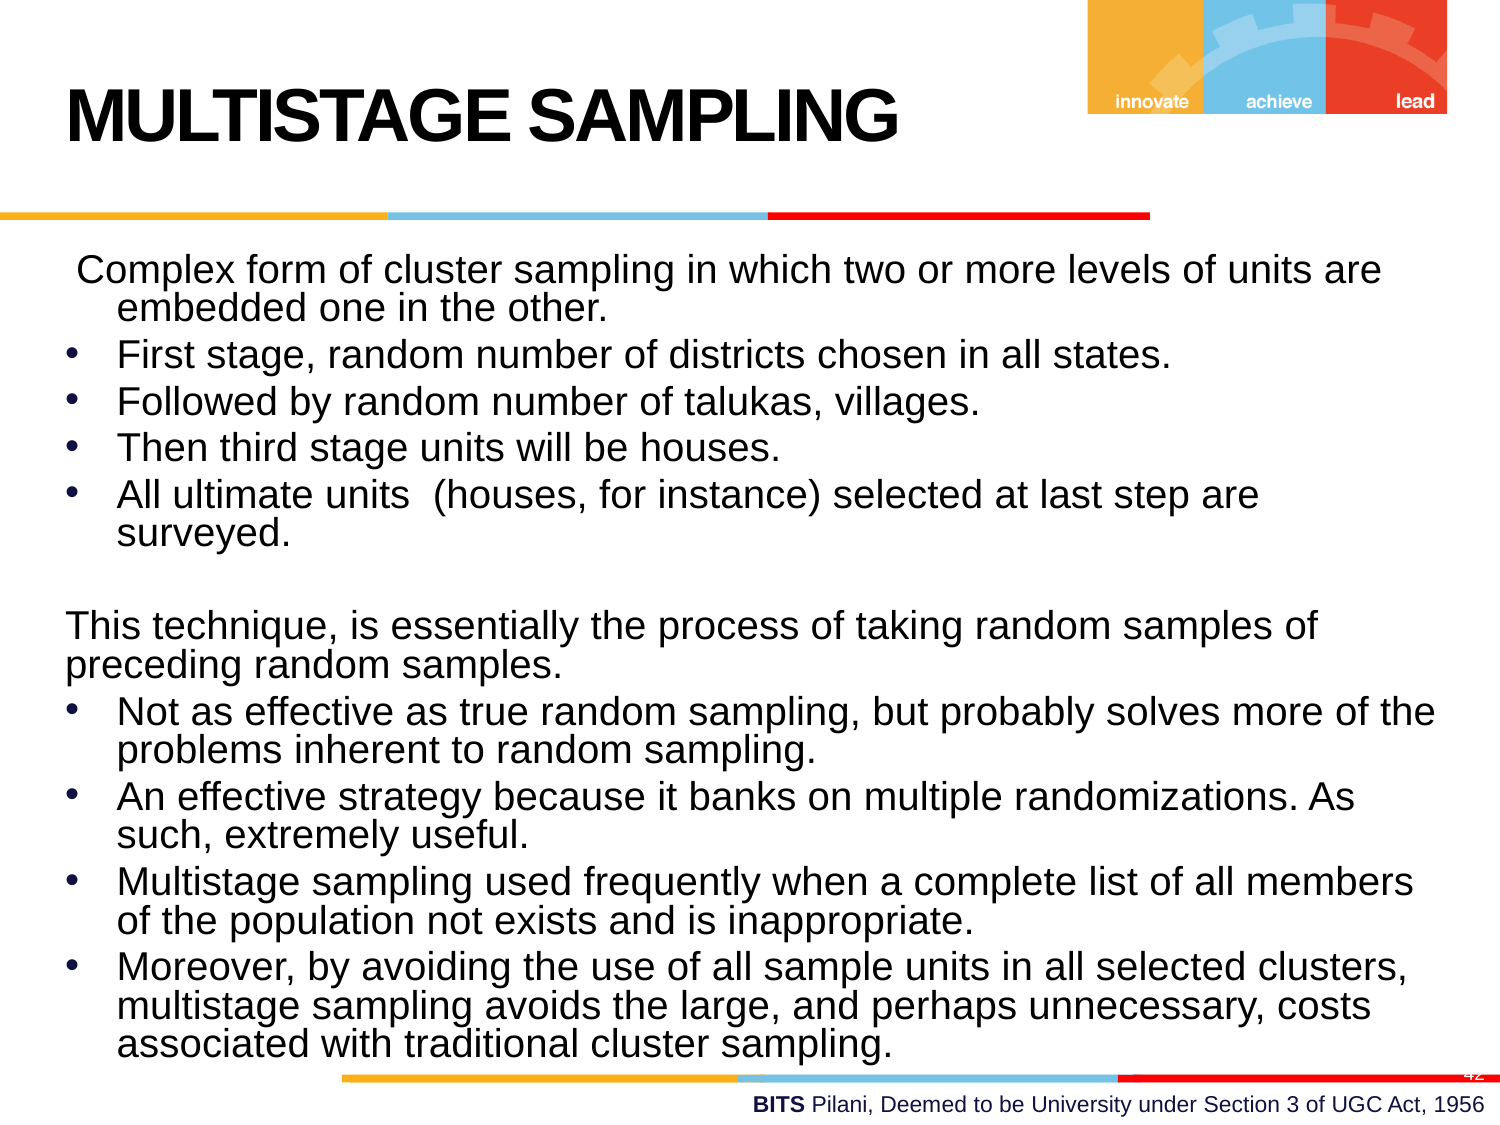

MULTISTAGE SAMPLING
 Complex form of cluster sampling in which two or more levels of units are embedded one in the other.
First stage, random number of districts chosen in all states.
Followed by random number of talukas, villages.
Then third stage units will be houses.
All ultimate units  (houses, for instance) selected at last step are surveyed.

This technique, is essentially the process of taking random samples of preceding random samples.
Not as effective as true random sampling, but probably solves more of the problems inherent to random sampling.
An effective strategy because it banks on multiple randomizations. As such, extremely useful.
Multistage sampling used frequently when a complete list of all members of the population not exists and is inappropriate.
Moreover, by avoiding the use of all sample units in all selected clusters, multistage sampling avoids the large, and perhaps unnecessary, costs associated with traditional cluster sampling.
42